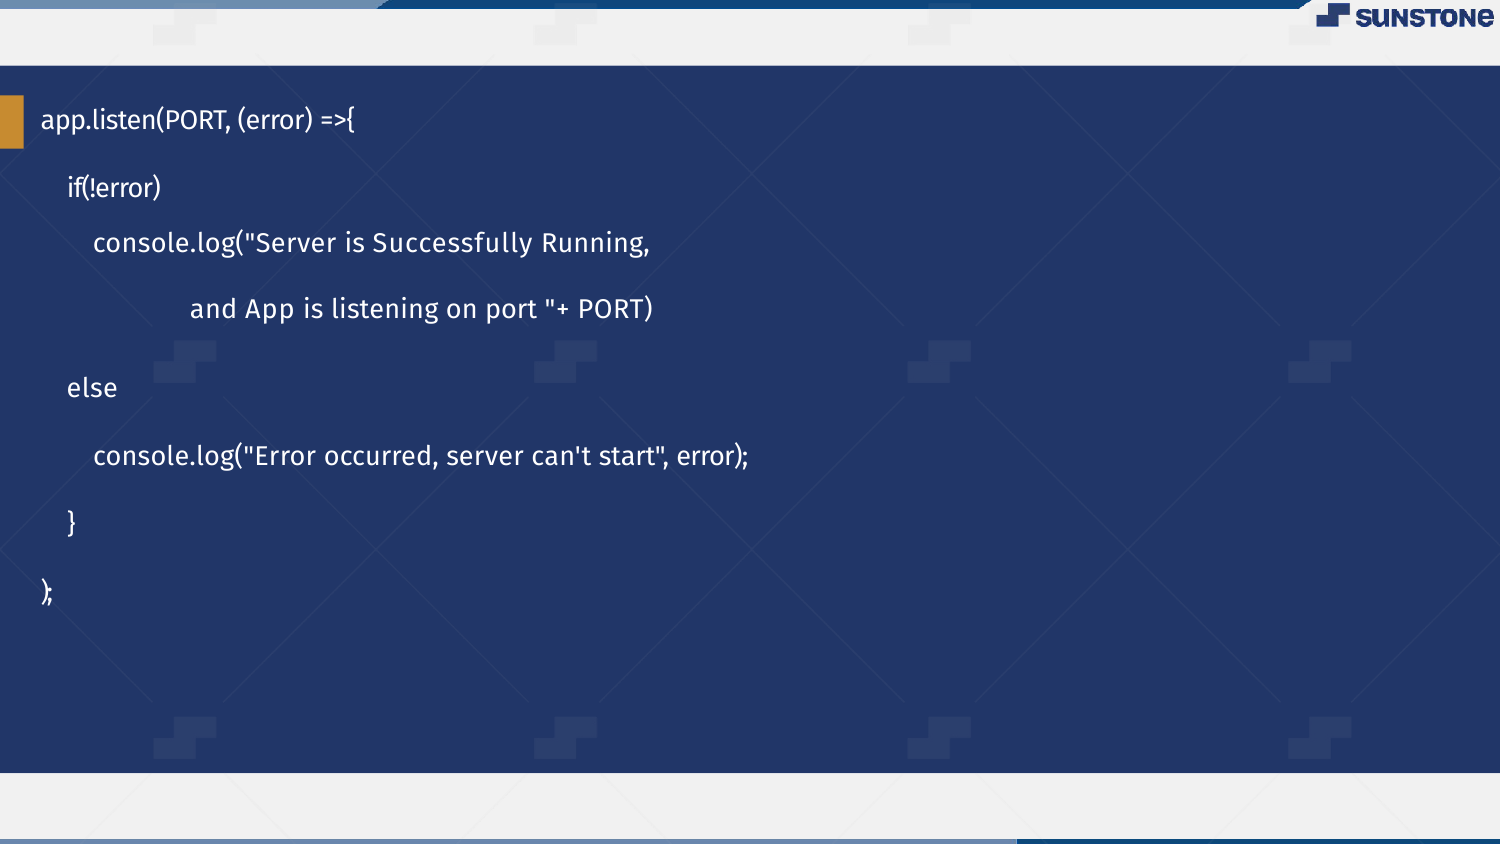

app.listen(PORT, (error) =>{

if(!error)
console.log("Server is Successfully Running,

and App is listening on port "+ PORT)

else

console.log("Error occurred, server can't start", error);

}

);